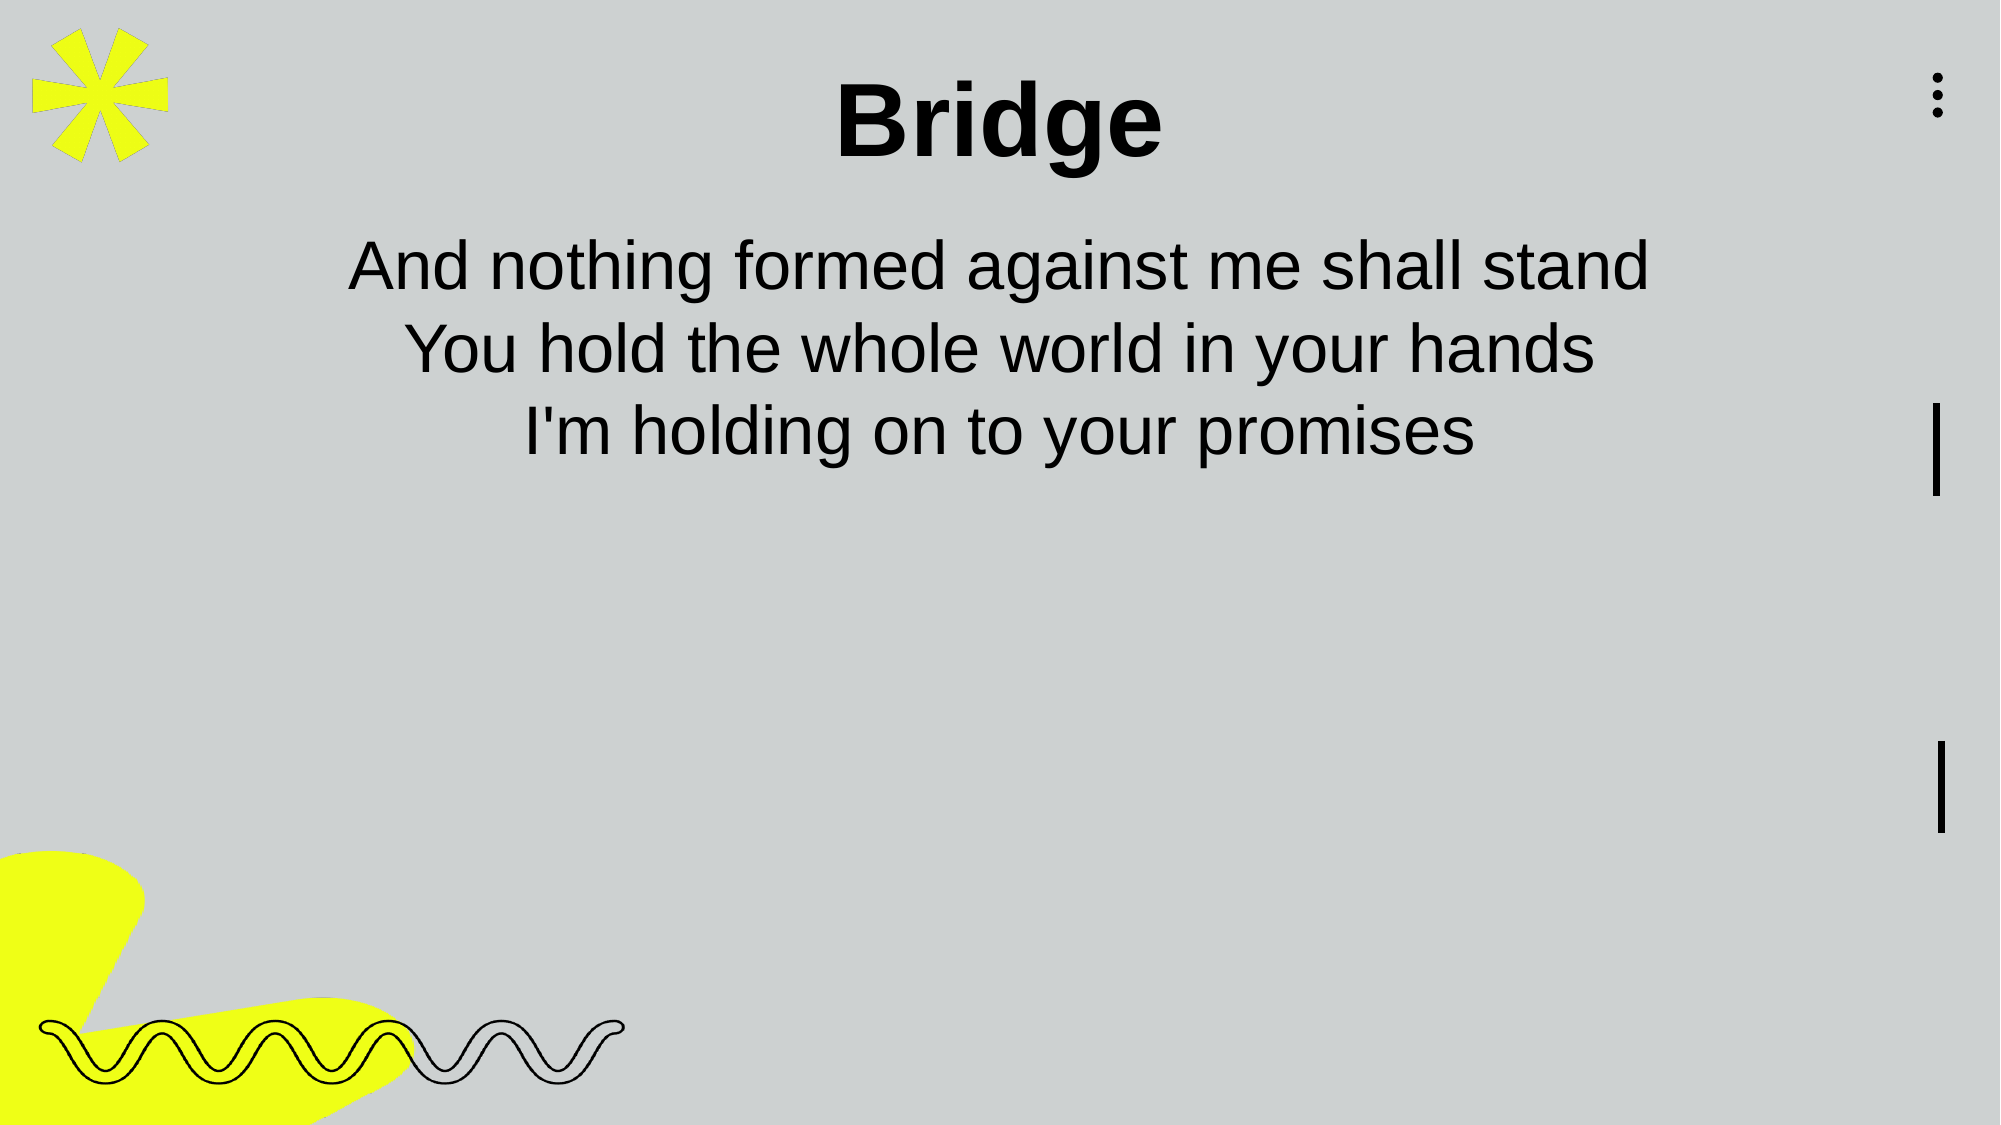

Bridge
And nothing formed against me shall stand
You hold the whole world in your hands
I'm holding on to your promises